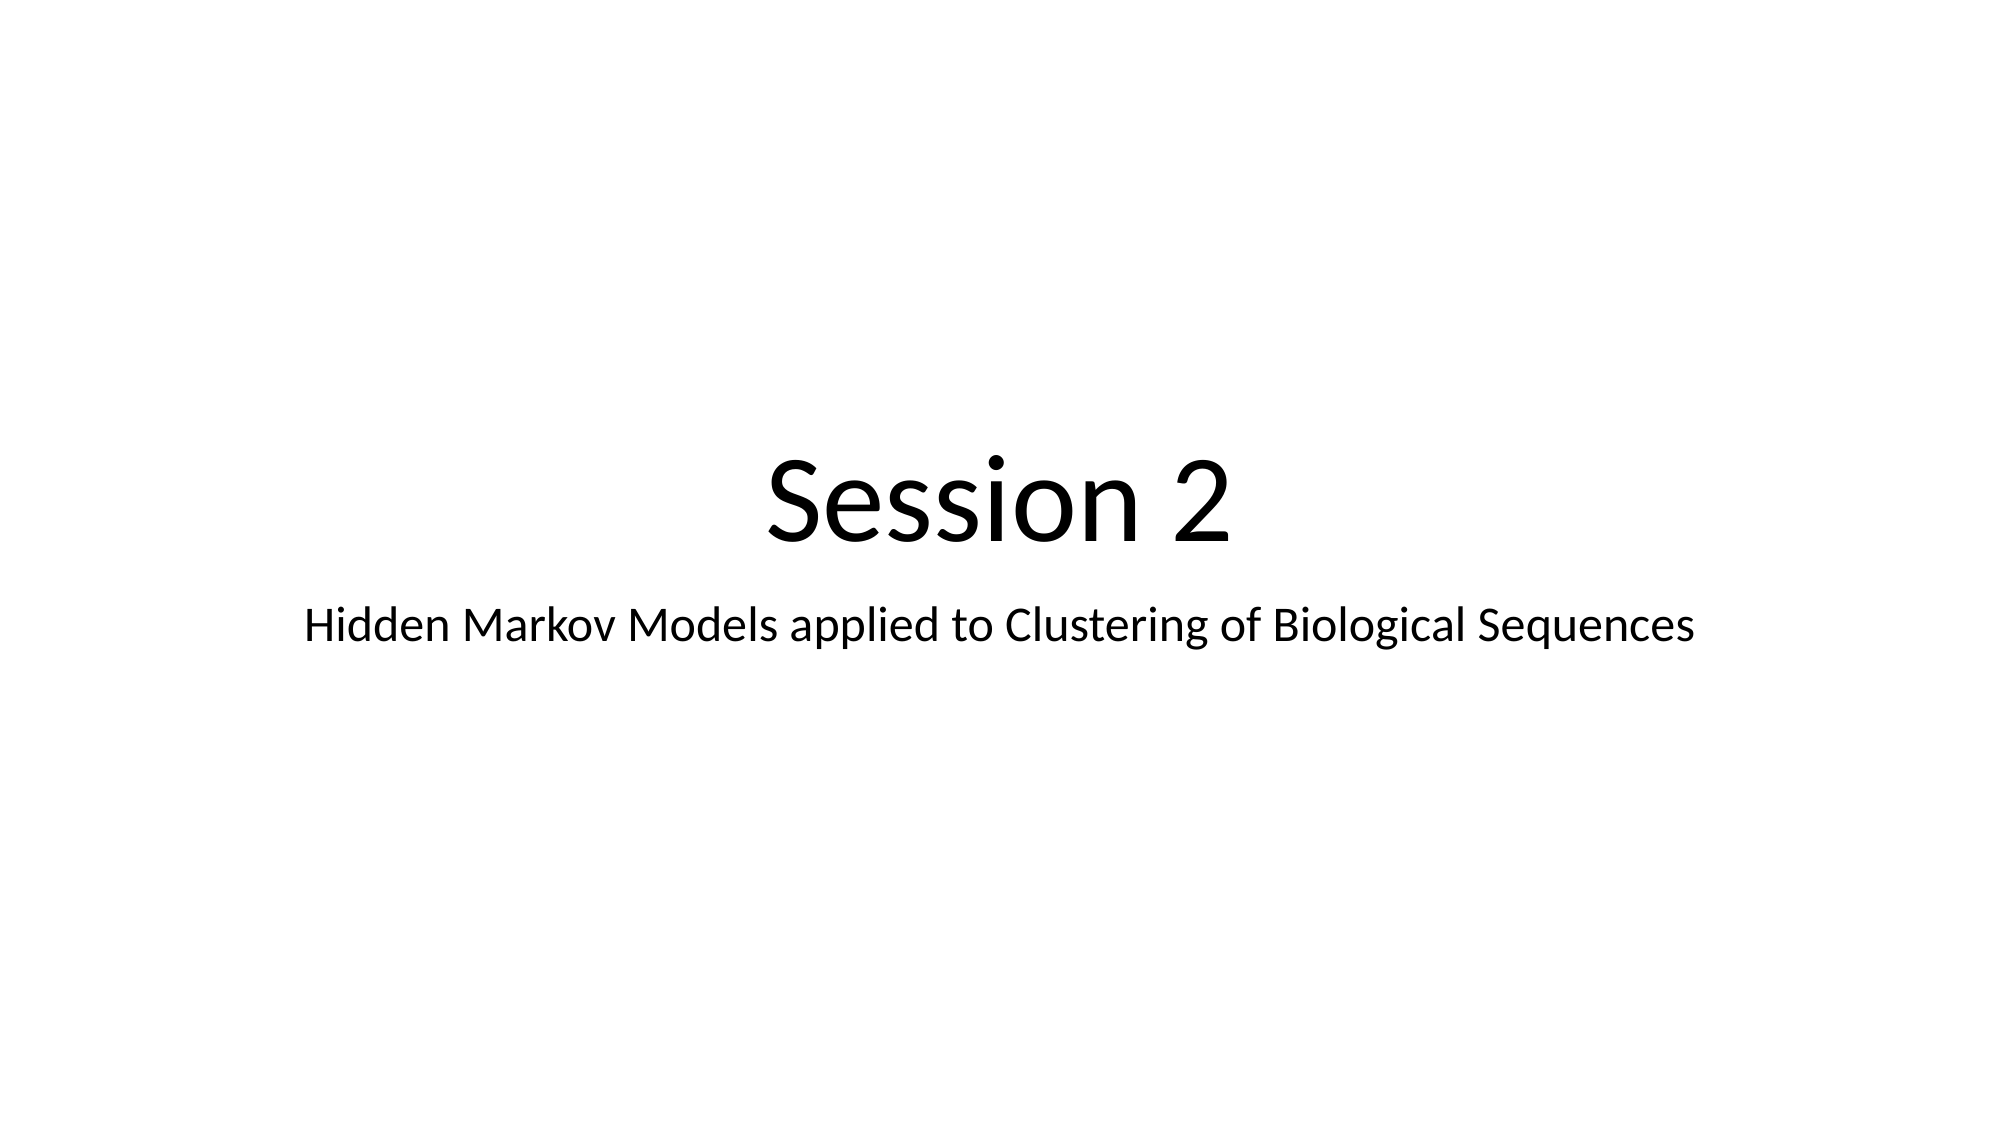

# Session 2
Hidden Markov Models applied to Clustering of Biological Sequences